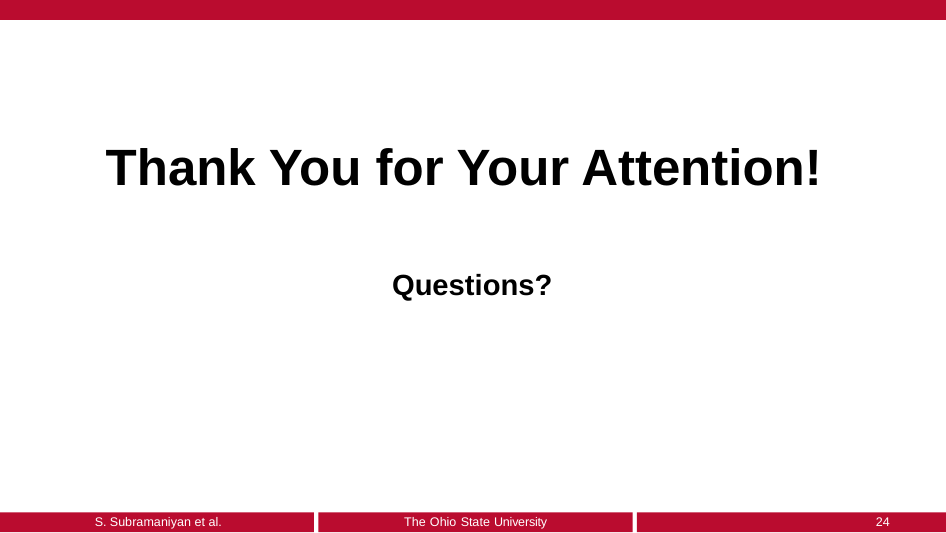

Thank You for Your Attention!
Questions?

S. Subramaniyan et al.
The Ohio State University
24